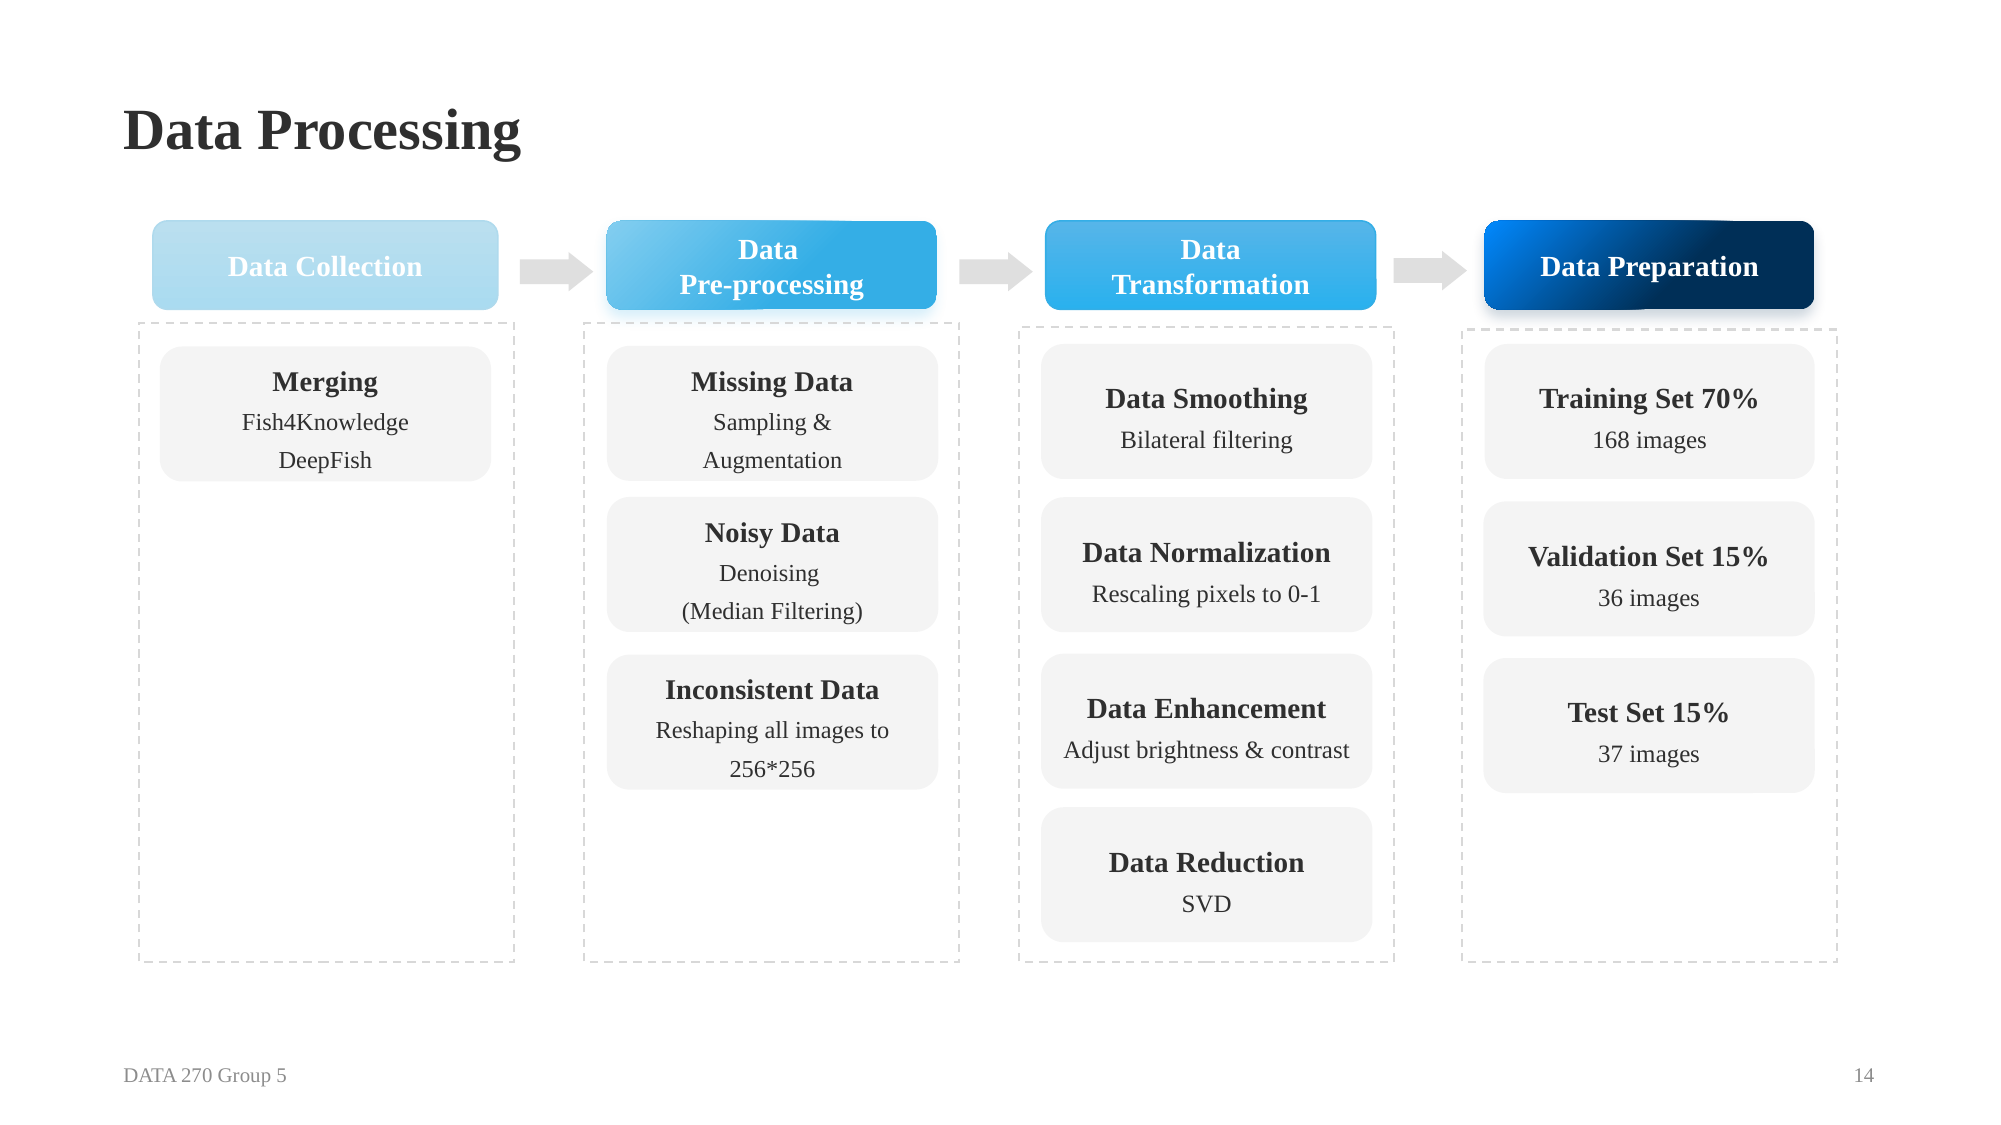

# Data Processing

Data Collection
Data
Pre-processing
Data
Transformation
Data Preparation

Data Smoothing
Bilateral filtering
Training Set 70%
168 images
Missing Data
Sampling &
Augmentation
Merging
Fish4Knowledge
DeepFish
Noisy Data
Denoising
(Median Filtering)
Data Normalization
Rescaling pixels to 0-1
Validation Set 15%
36 images
Data Enhancement
Adjust brightness & contrast
Inconsistent Data
Reshaping all images to 256*256
Test Set 15%
37 images
Data Reduction
SVD
DATA 270 Group 5
14